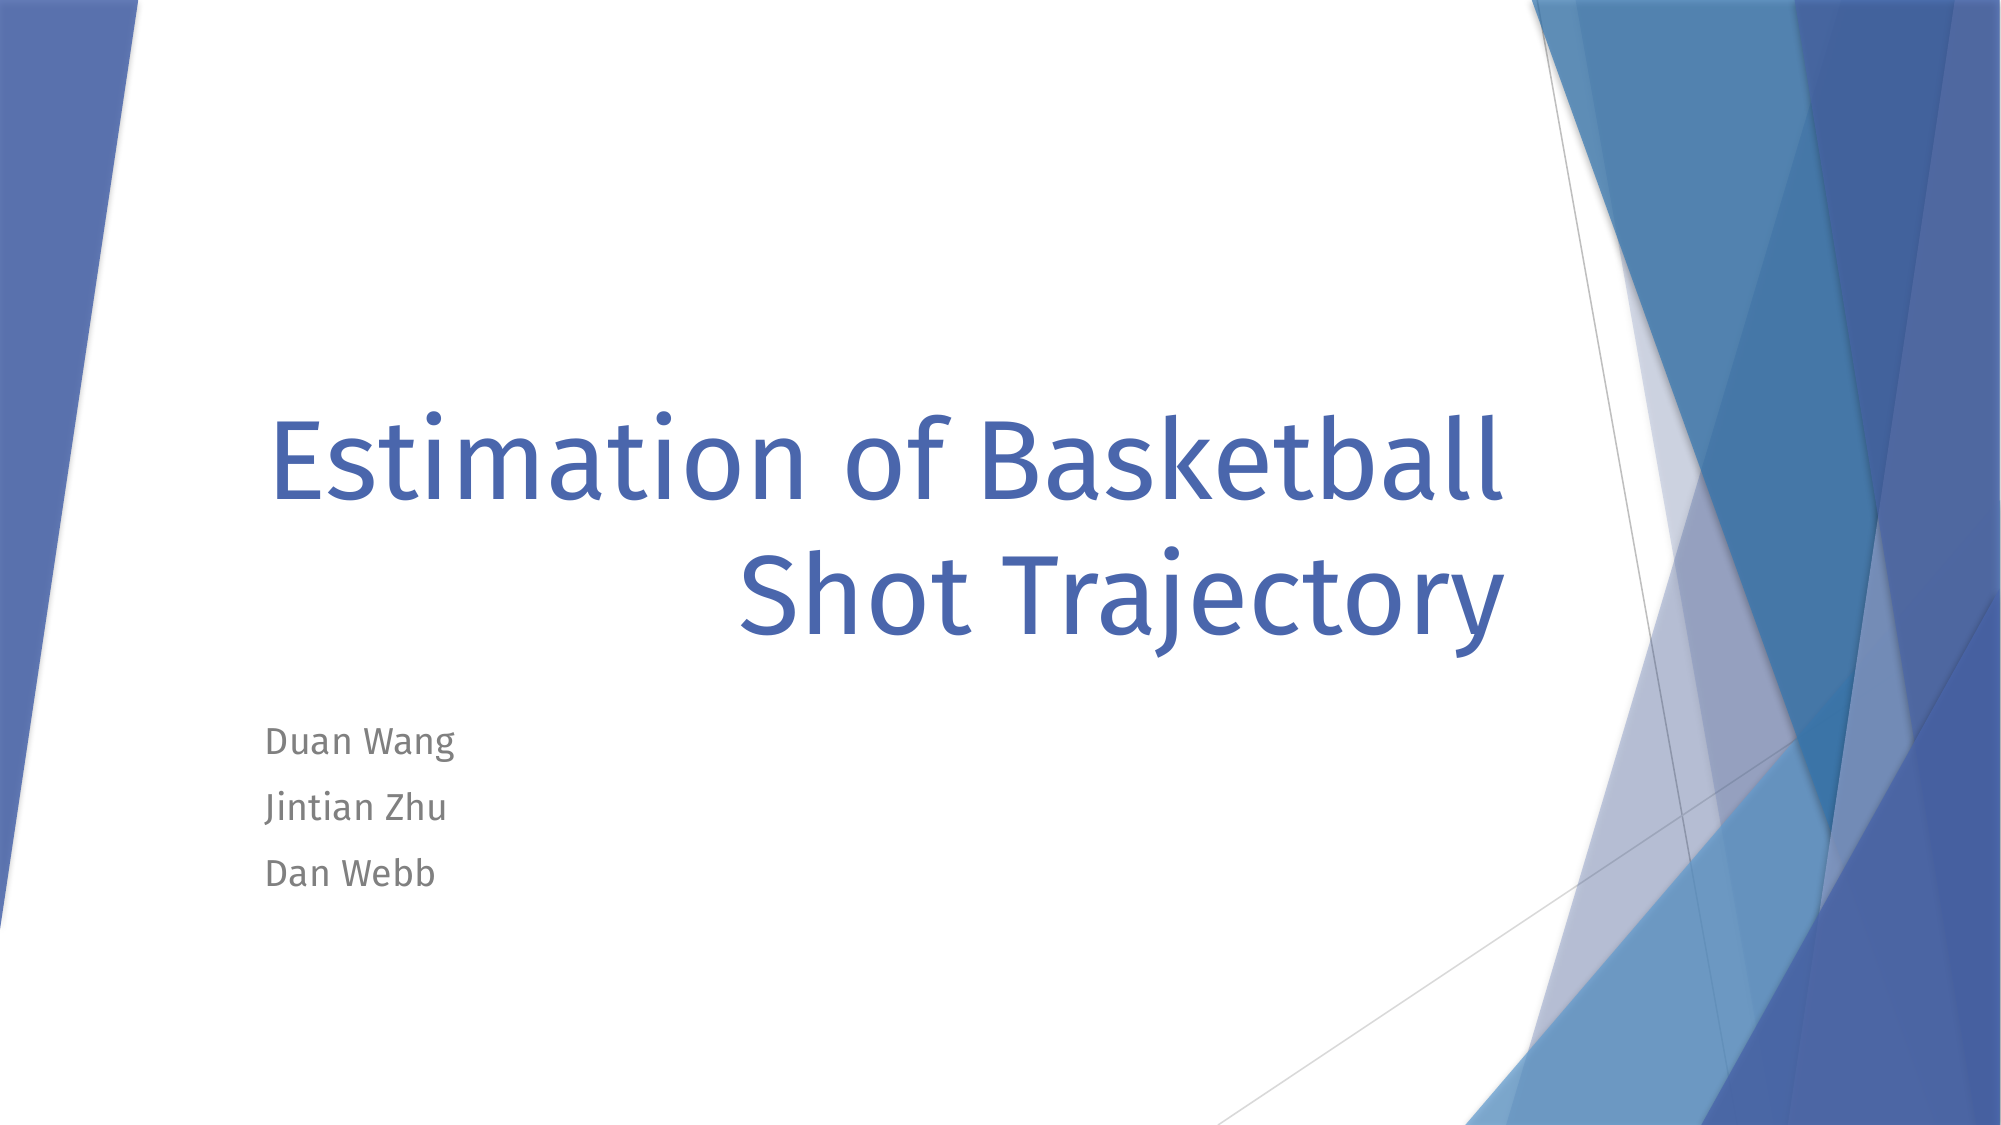

# Estimation of Basketball Shot Trajectory
Duan Wang
Jintian Zhu
Dan Webb